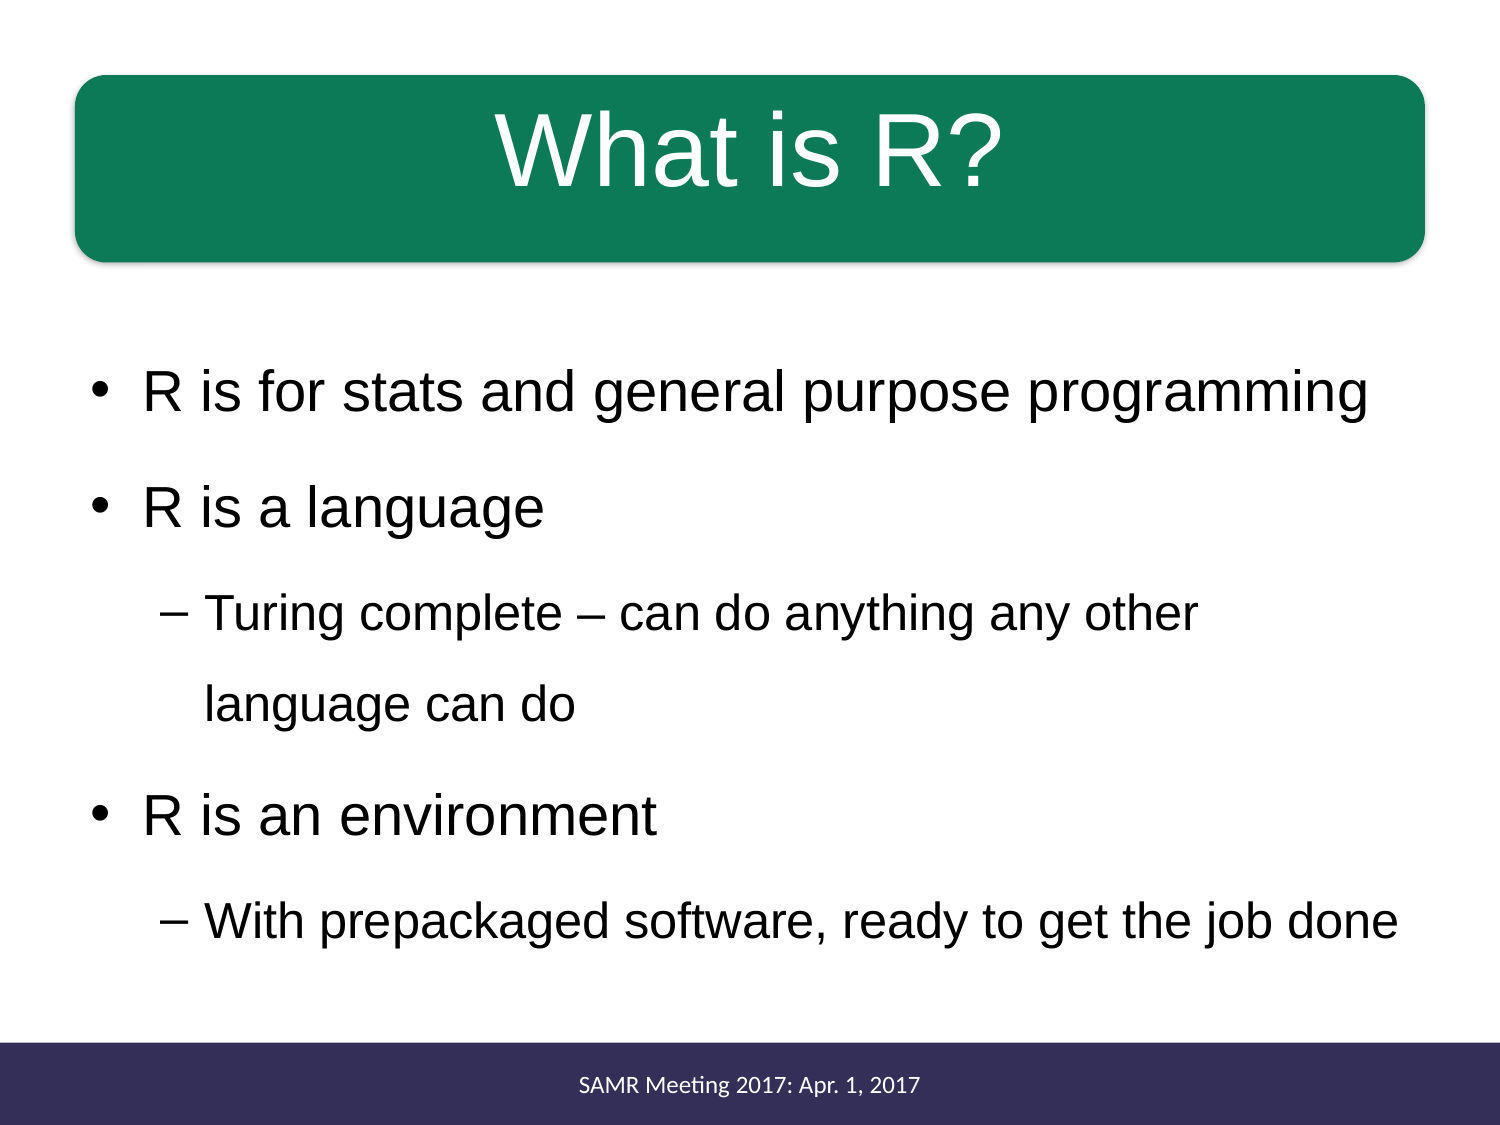

# What is R?
R is for stats and general purpose programming
R is a language
Turing complete – can do anything any other language can do
R is an environment
With prepackaged software, ready to get the job done